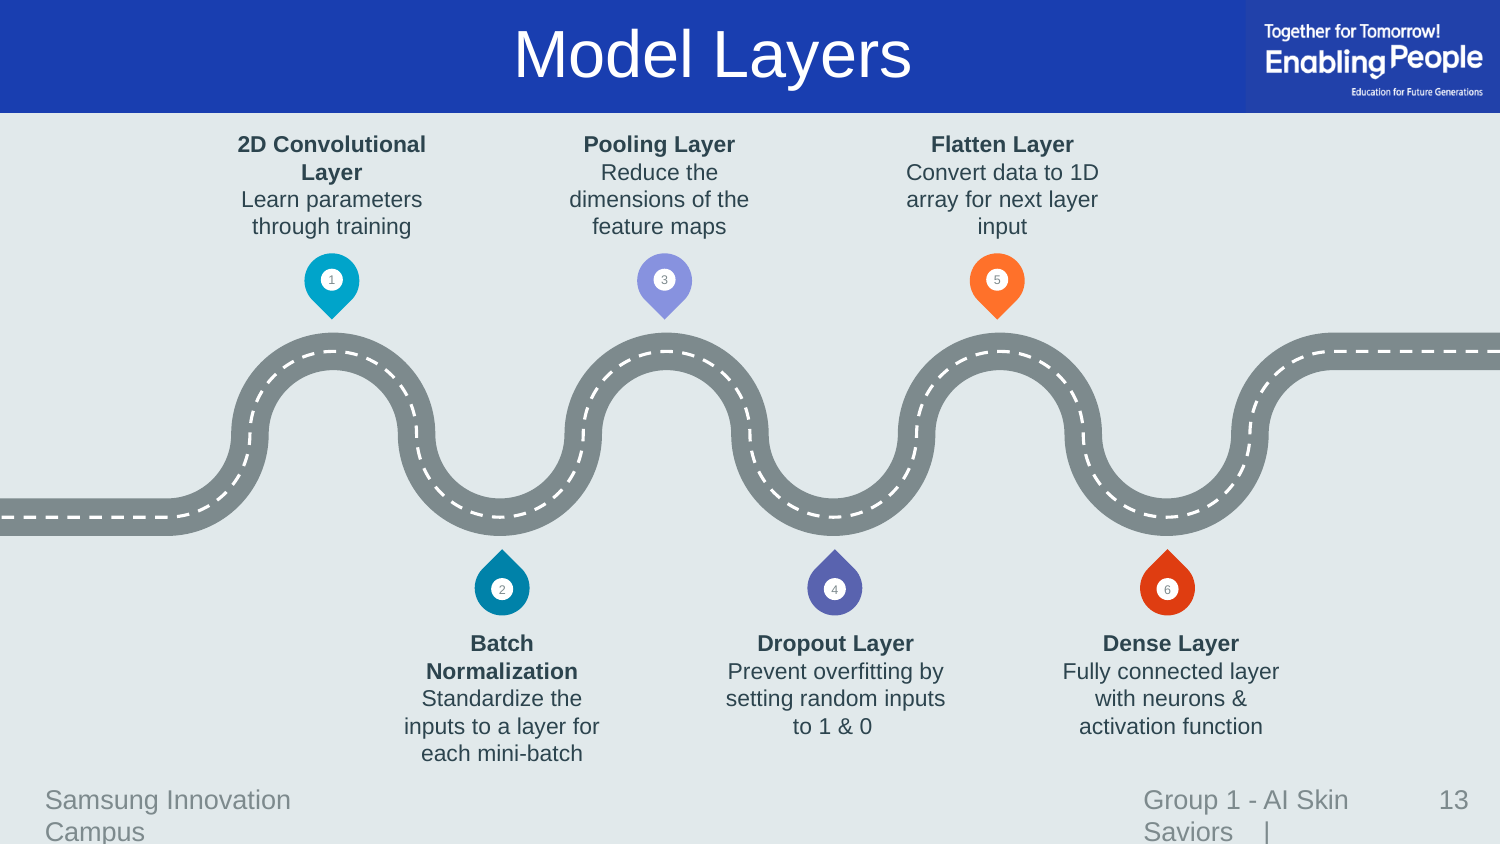

Model Layers
2D Convolutional Layer
Learn parameters through training
Pooling Layer
Reduce the dimensions of the feature maps
Flatten Layer
Convert data to 1D array for next layer input

1

3

5

2

4

6
Batch Normalization
Standardize the inputs to a layer for each mini-batch
Dropout Layer
Prevent overfitting by setting random inputs to 1 & 0
Dense Layer
Fully connected layer with neurons & activation function
13